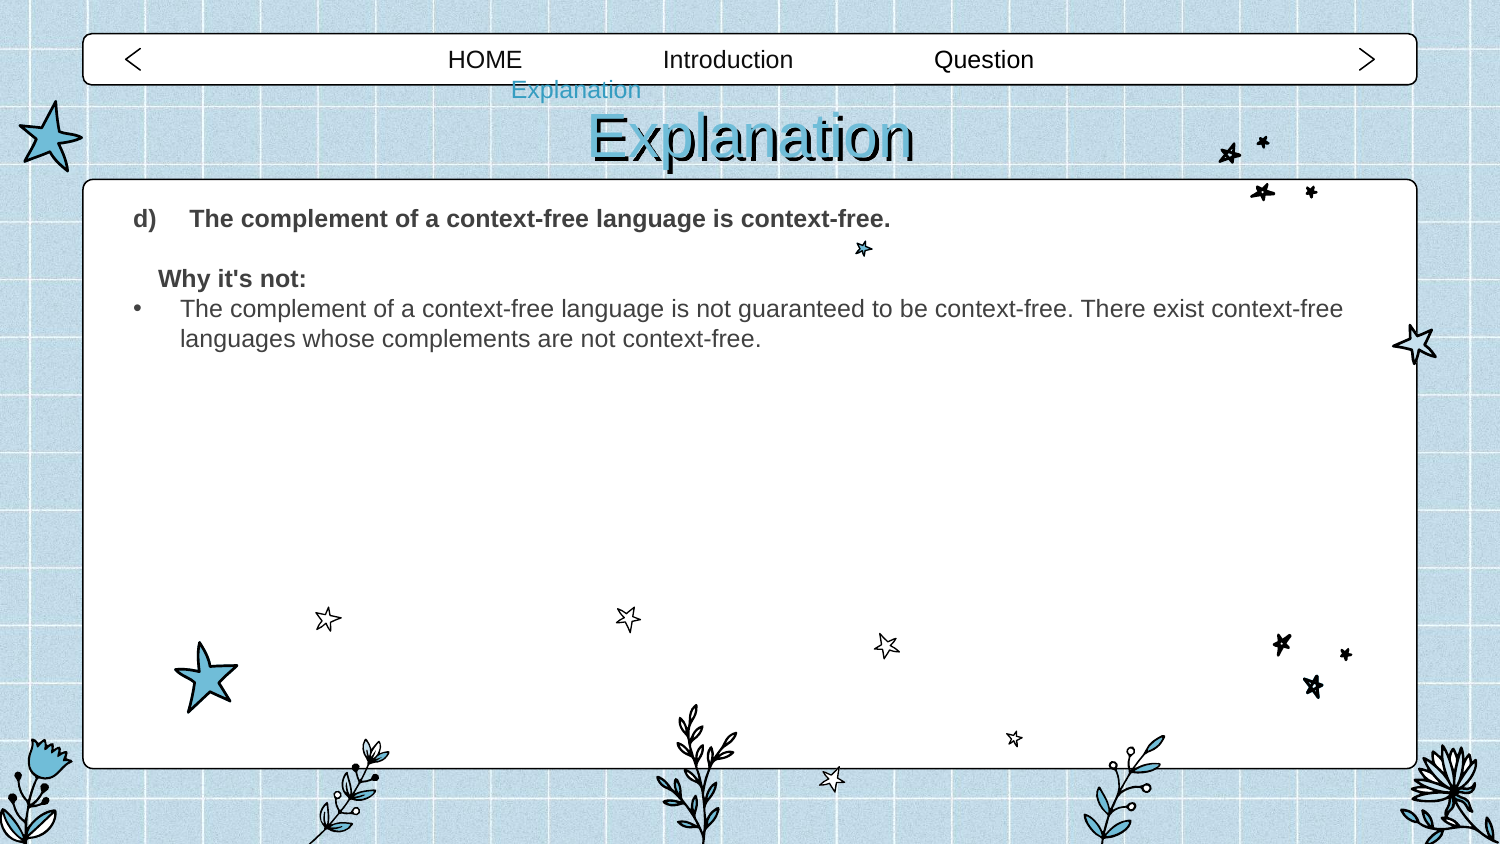

HOME                    Introduction                    Question                    Explanation

# Explanation

The complement of a context-free language is context-free.

Why it's not:
The complement of a context-free language is not guaranteed to be context-free. There exist context-free languages whose complements are not context-free.